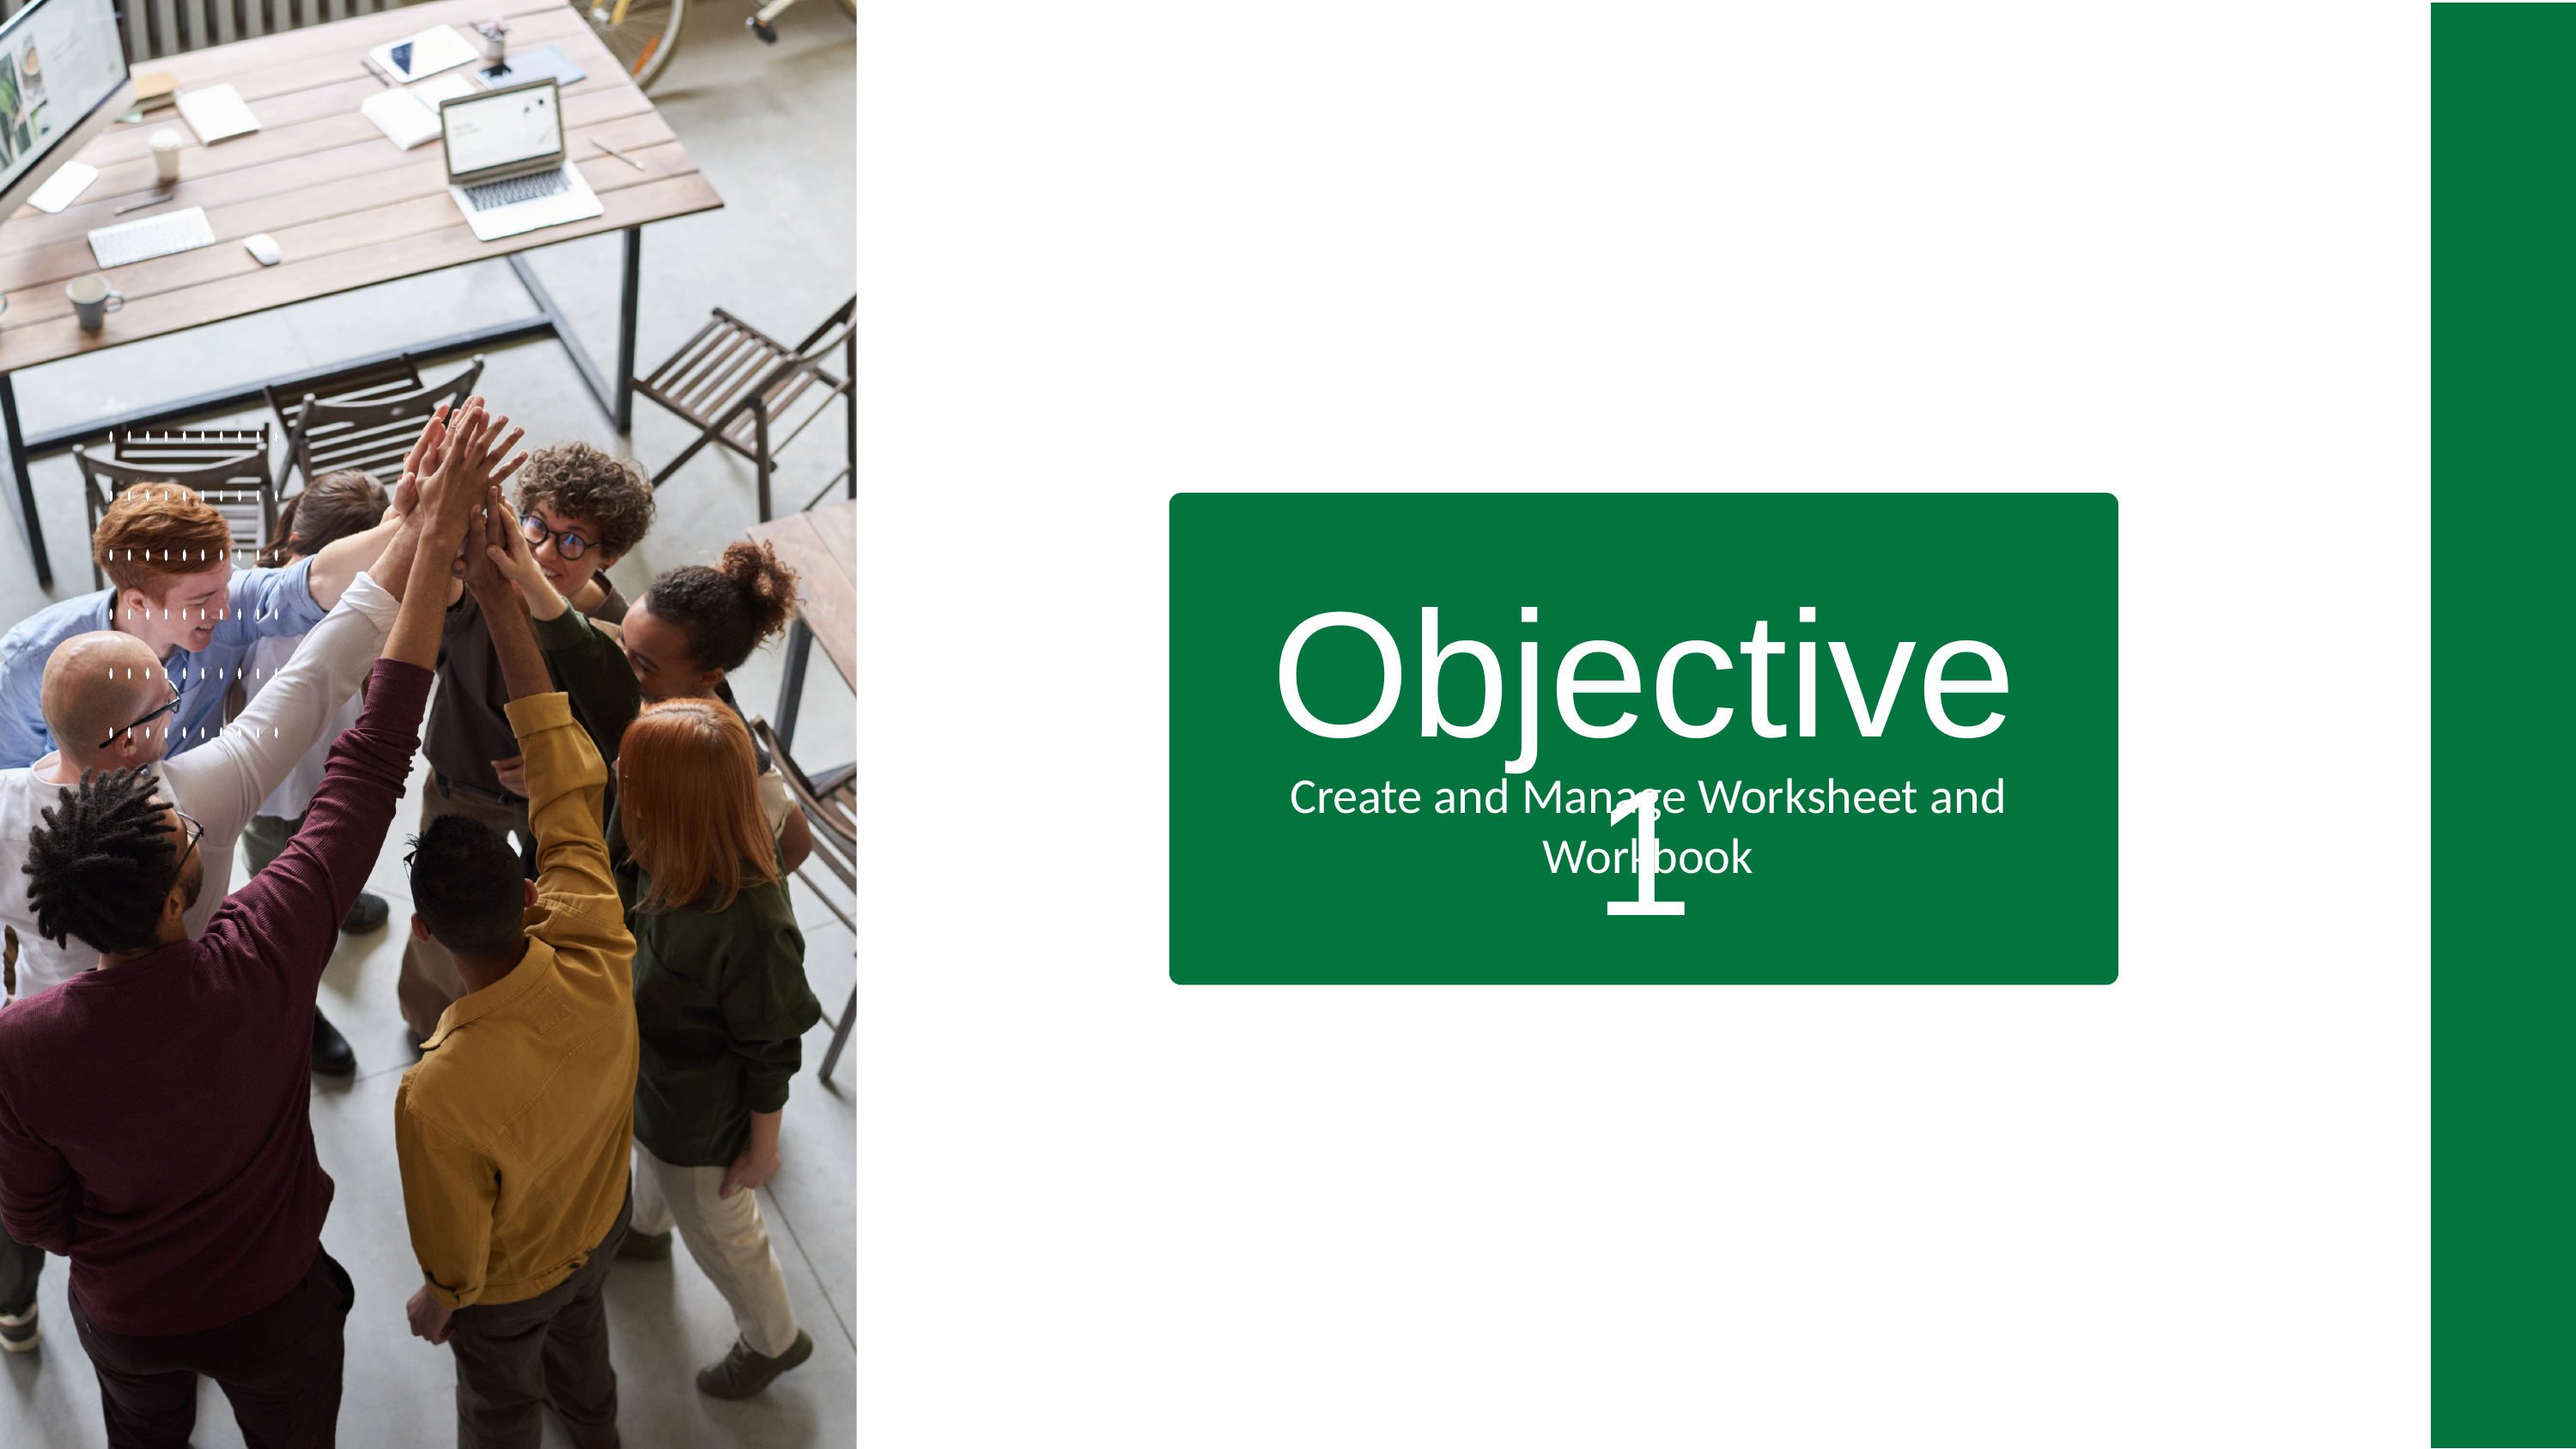

Objective 1
Create and Manage Worksheet and Workbook